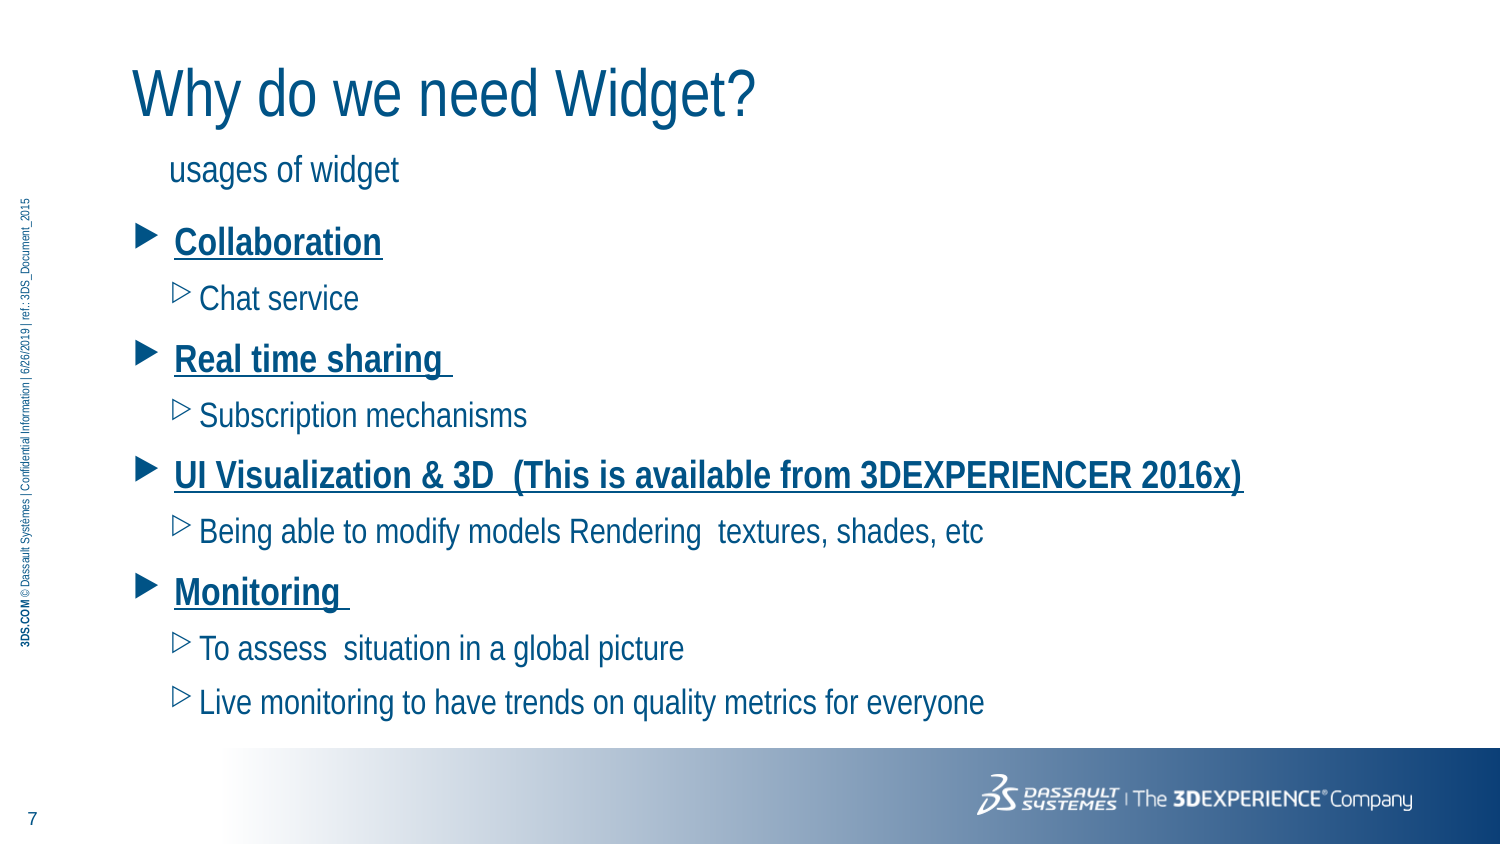

# Why do we need Widget?
usages of widget
Collaboration
Chat service
Real time sharing
Subscription mechanisms
UI Visualization & 3D  (This is available from 3DEXPERIENCER 2016x)
Being able to modify models Rendering  textures, shades, etc
Monitoring
To assess  situation in a global picture
Live monitoring to have trends on quality metrics for everyone